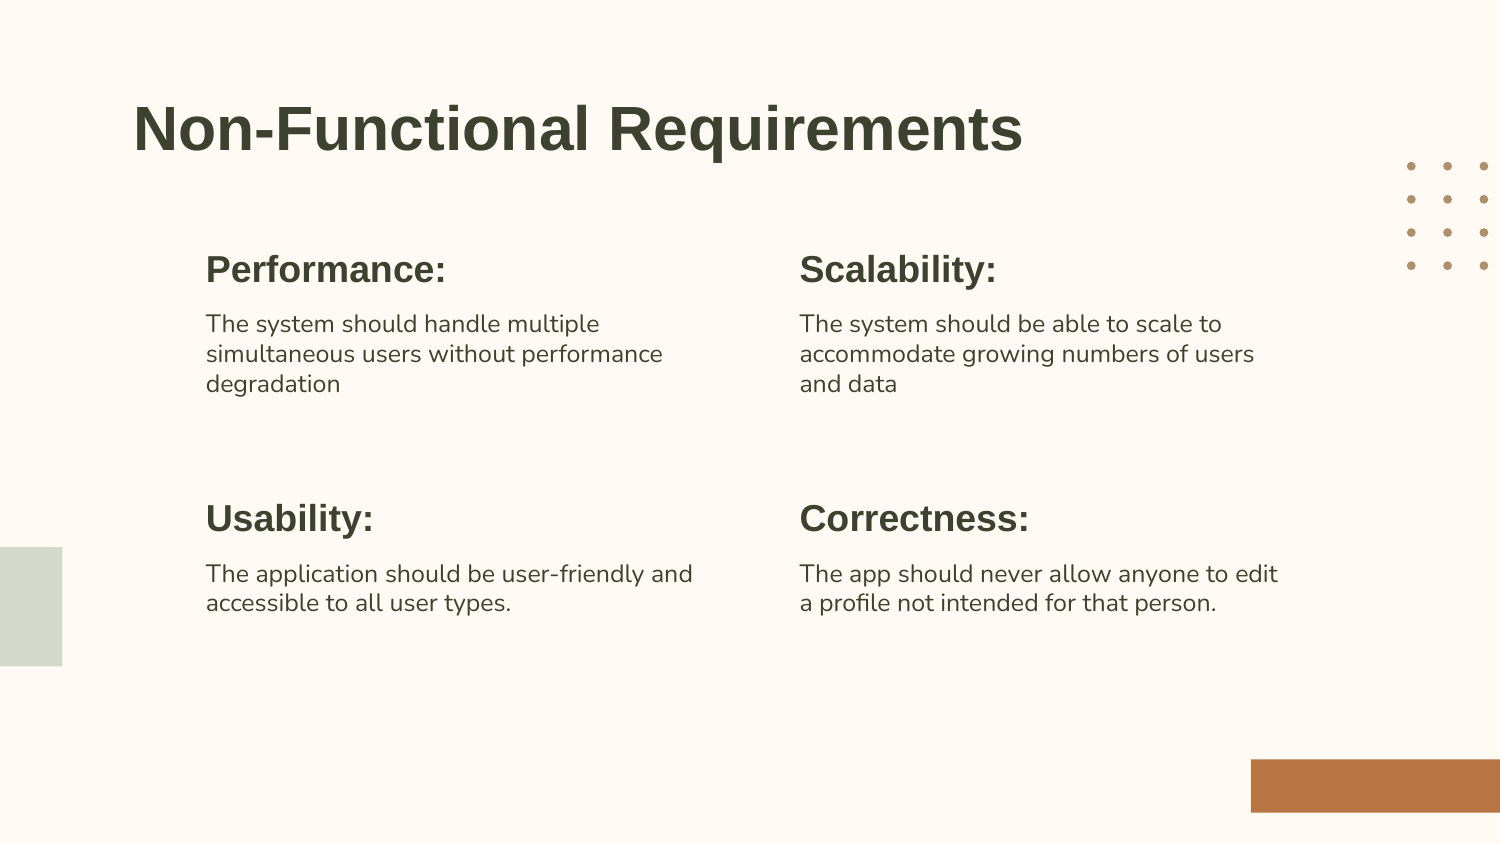

# Non-Functional Requirements
Performance:
Scalability:
The system should handle multiple simultaneous users without performance degradation
The system should be able to scale to accommodate growing numbers of users and data​
Usability:
Correctness:
The application should be user-friendly and accessible to all user types.
The app should never allow anyone to edit a profile not intended for that person.